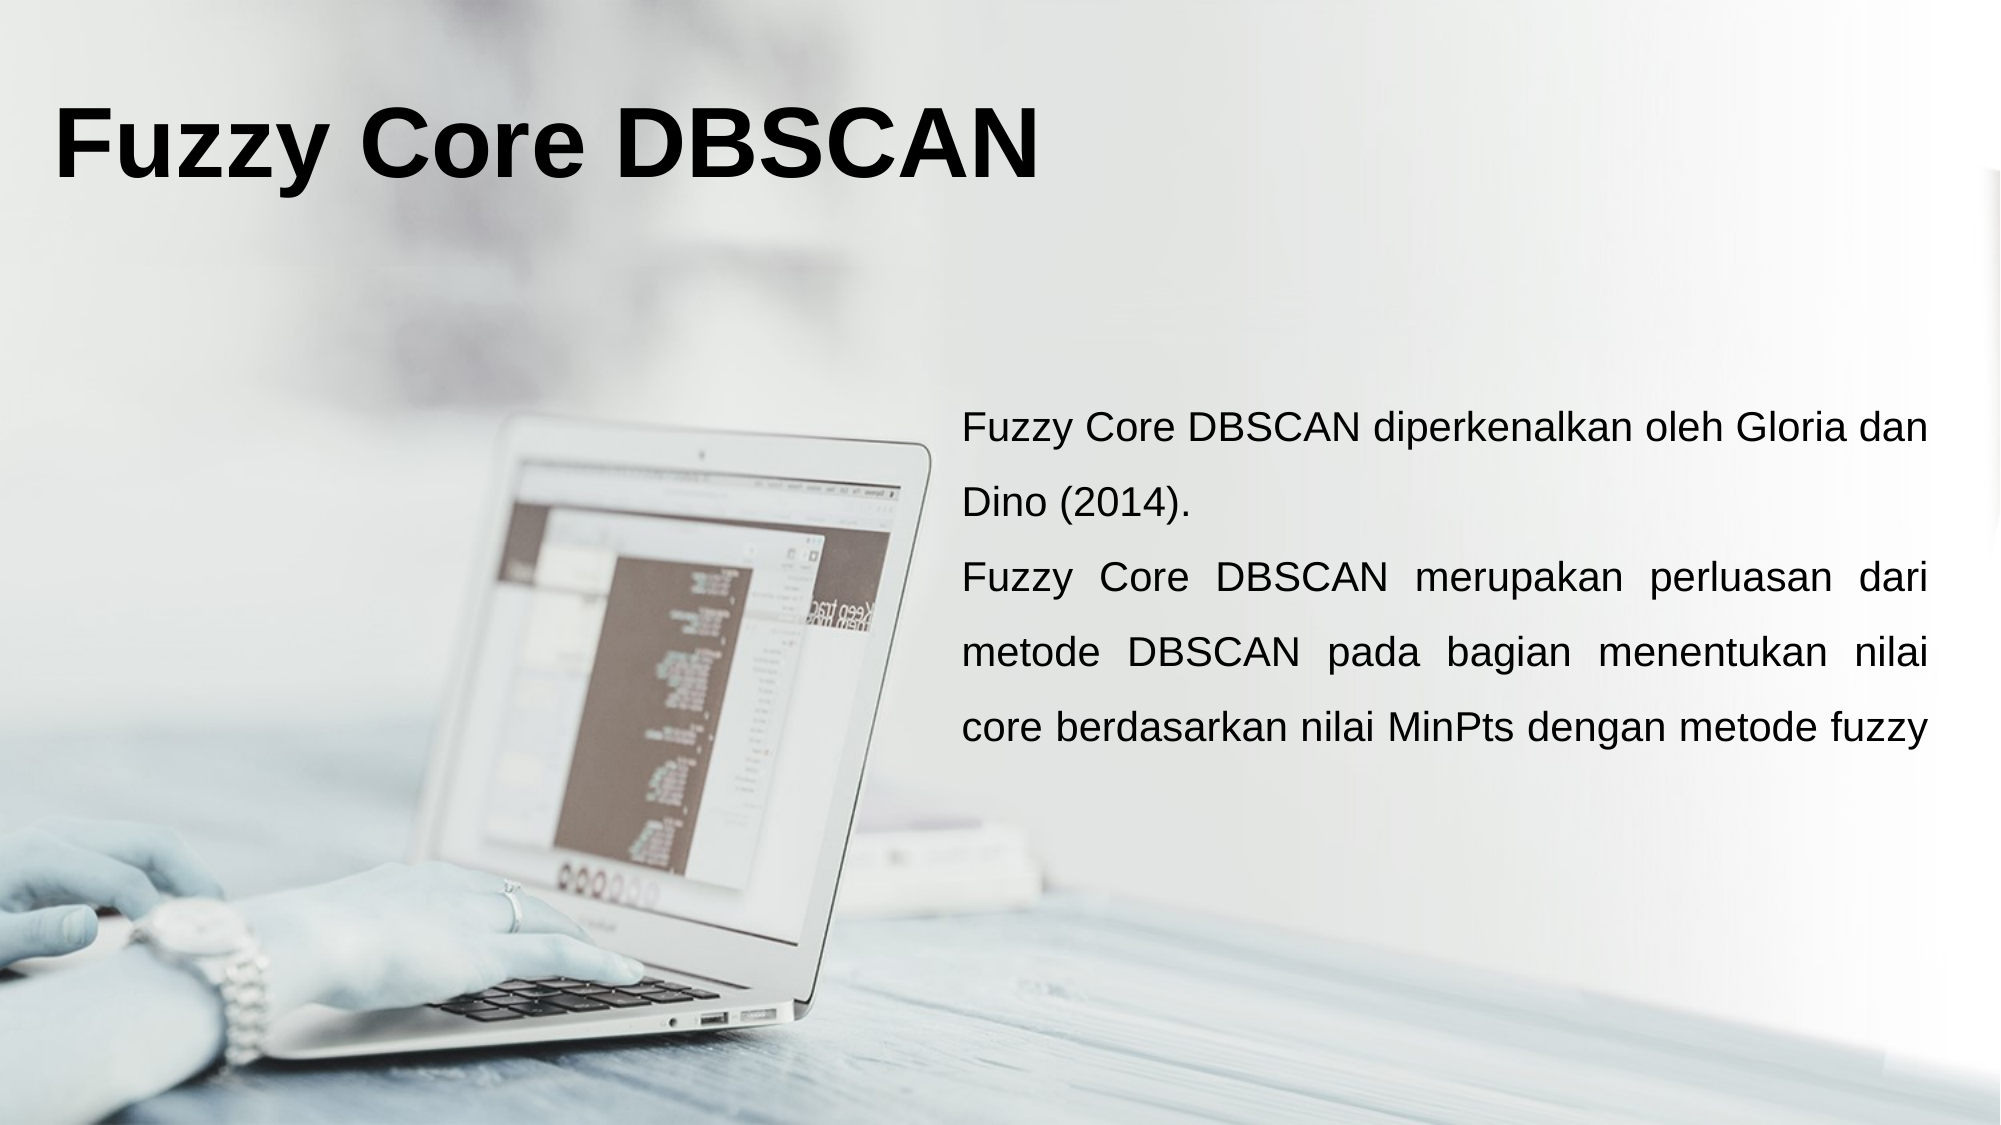

Fuzzy Core DBSCAN
Fuzzy Core DBSCAN diperkenalkan oleh Gloria dan Dino (2014).
Fuzzy Core DBSCAN merupakan perluasan dari metode DBSCAN pada bagian menentukan nilai core berdasarkan nilai MinPts dengan metode fuzzy